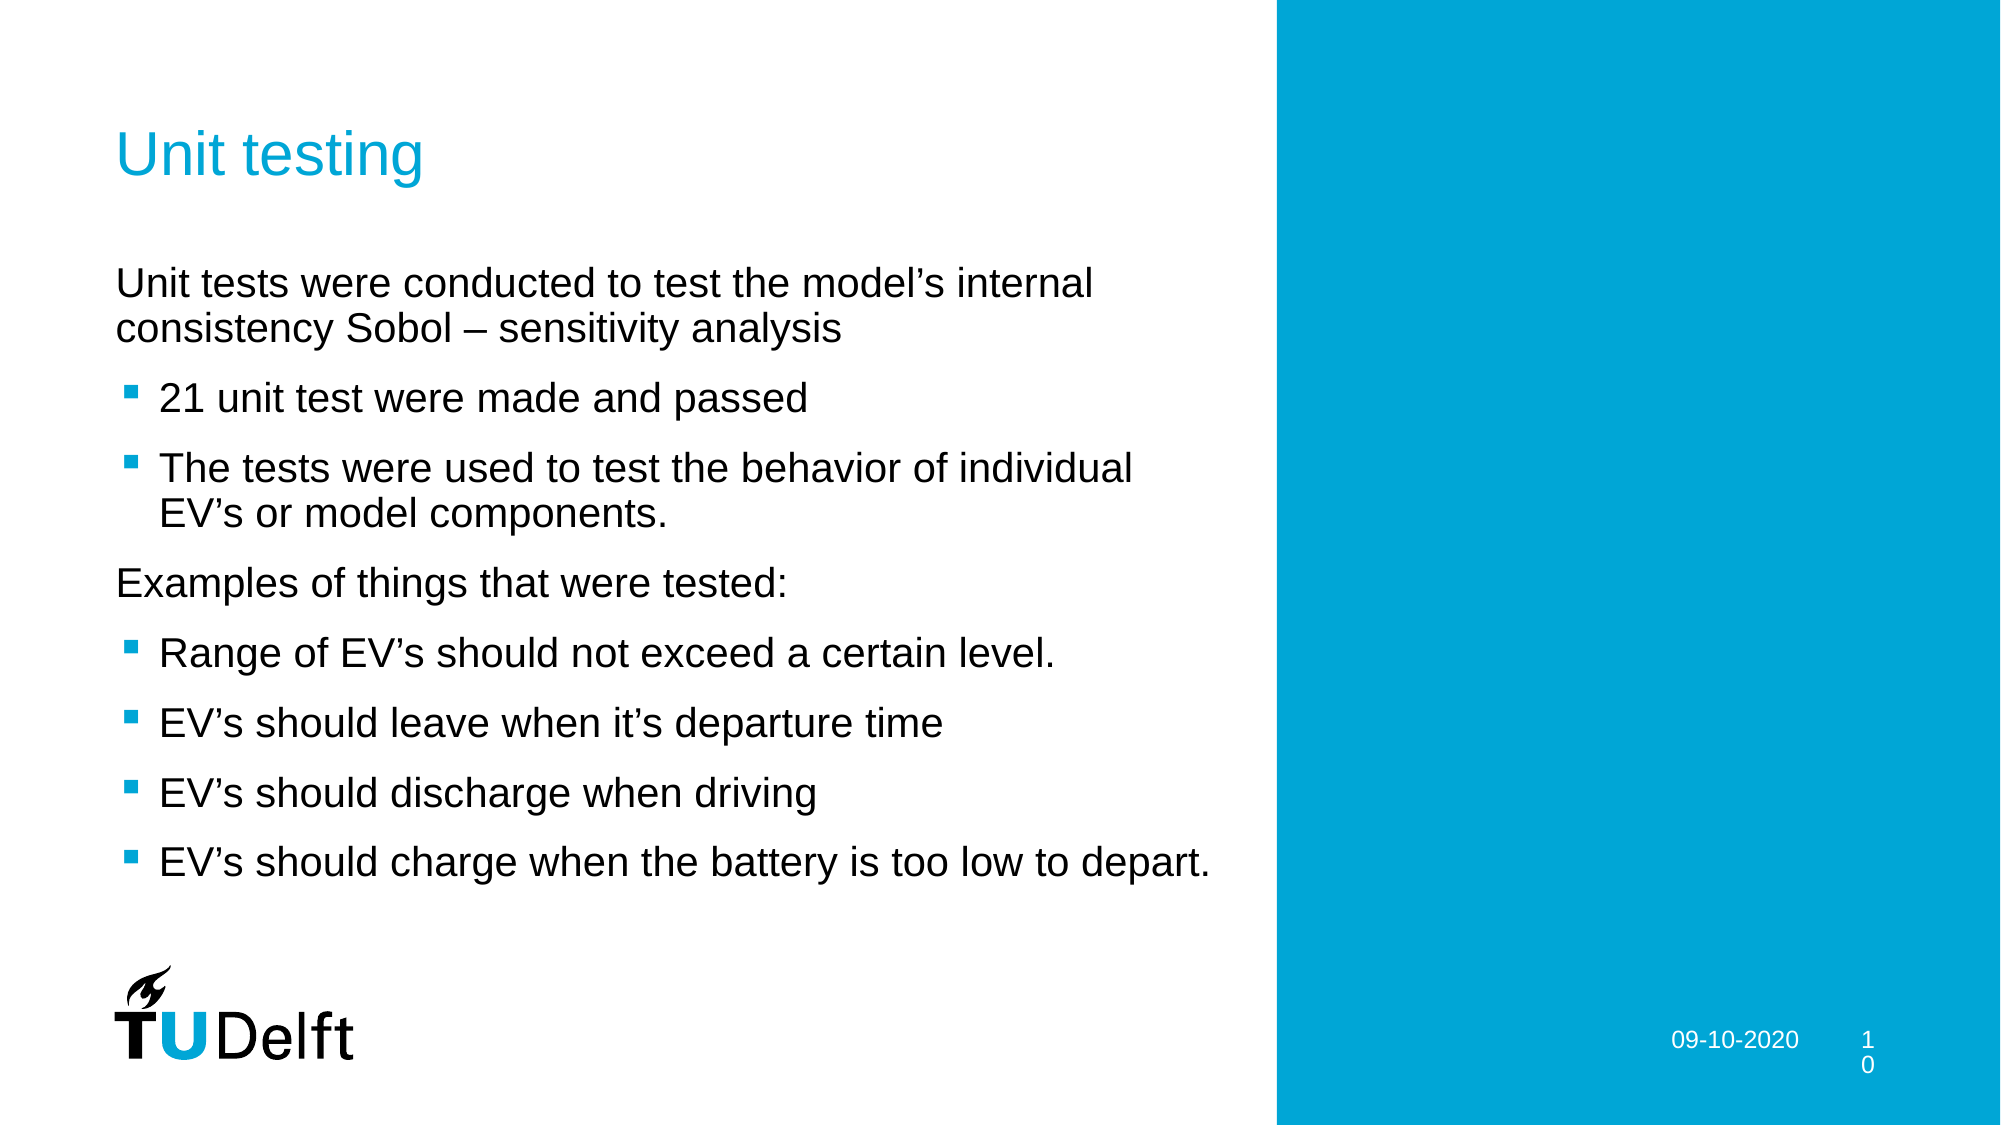

# Unit testing
Unit tests were conducted to test the model’s internal consistency Sobol – sensitivity analysis
21 unit test were made and passed
The tests were used to test the behavior of individual EV’s or model components.
Examples of things that were tested:
Range of EV’s should not exceed a certain level.
EV’s should leave when it’s departure time
EV’s should discharge when driving
EV’s should charge when the battery is too low to depart.

09-10-2020
10